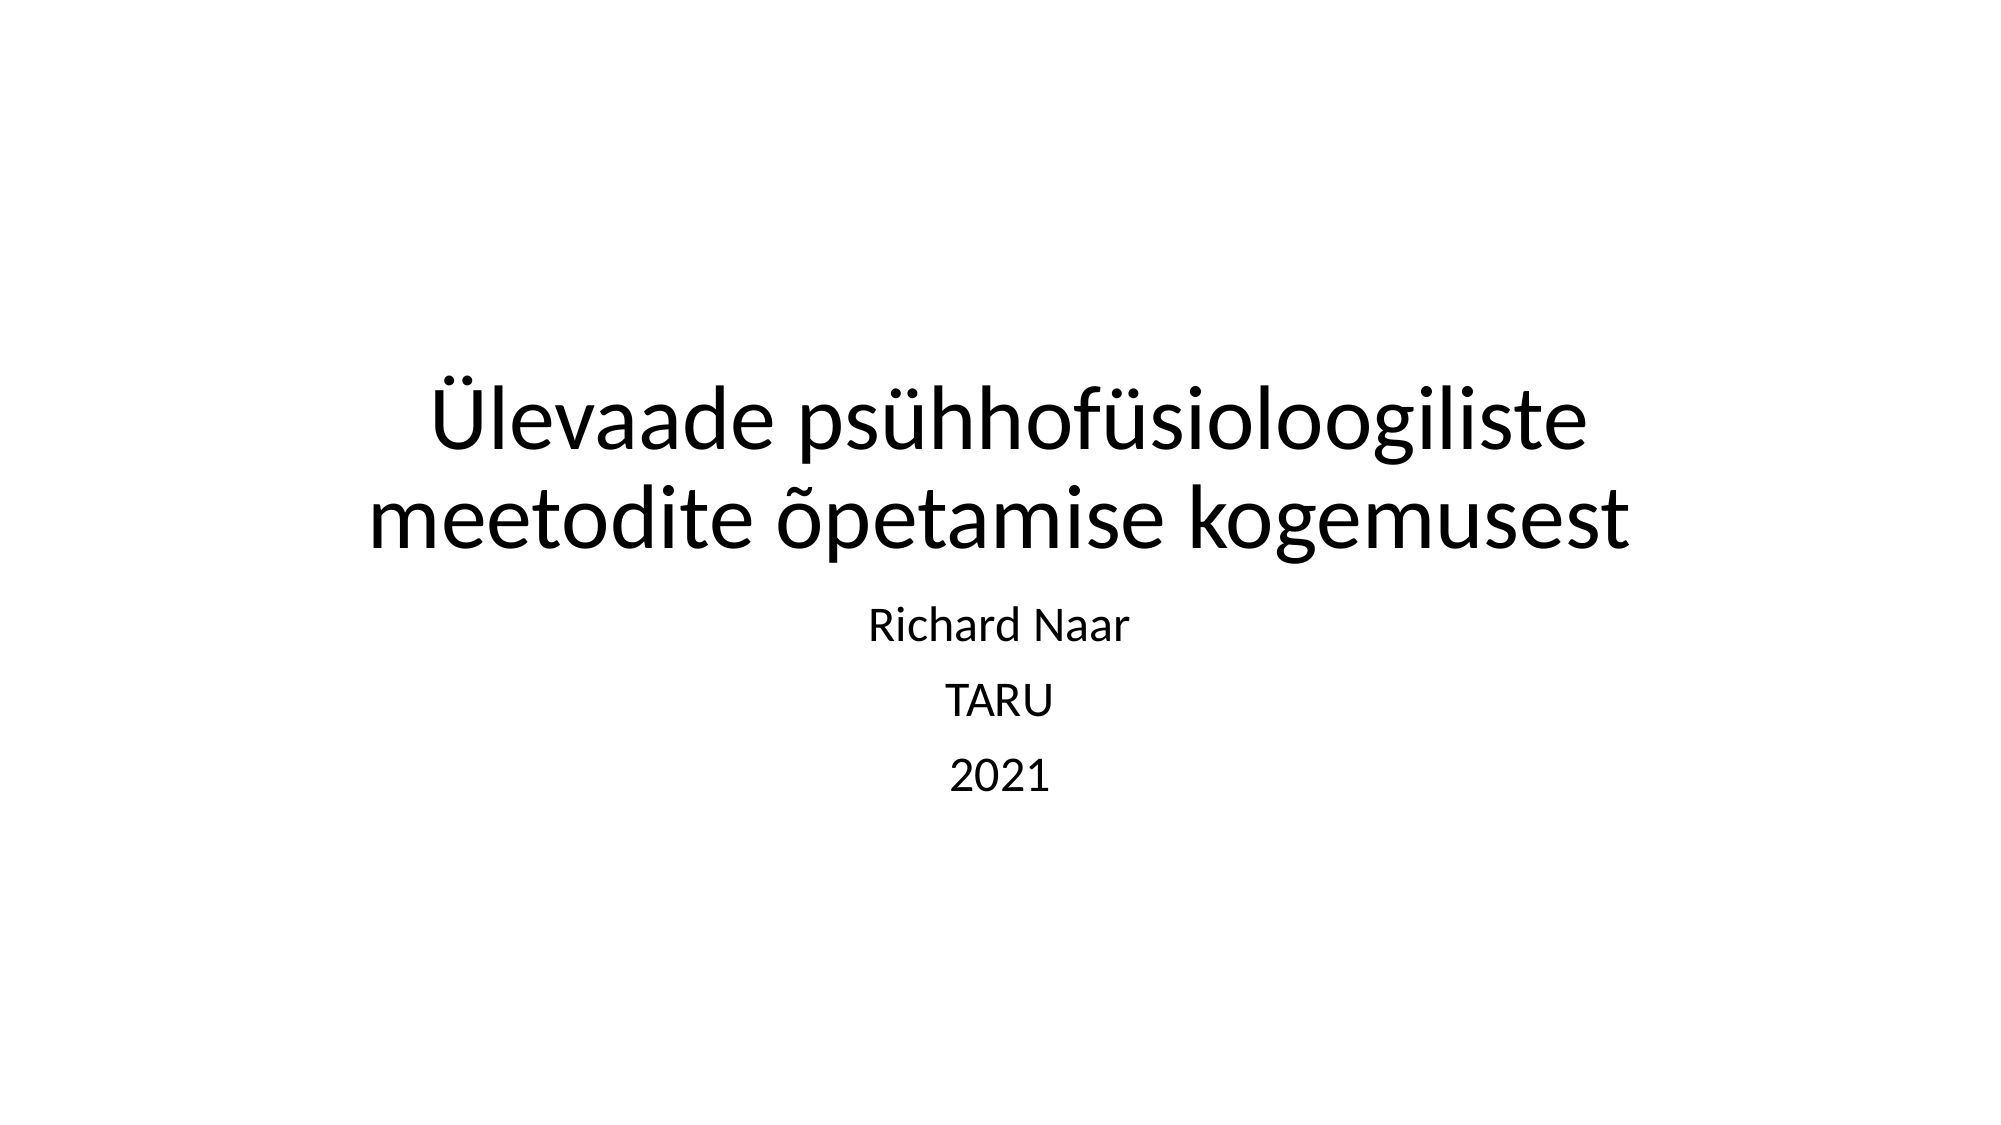

# Ülevaade psühhofüsioloogiliste meetodite õpetamise kogemusest
Richard Naar
TARU
2021